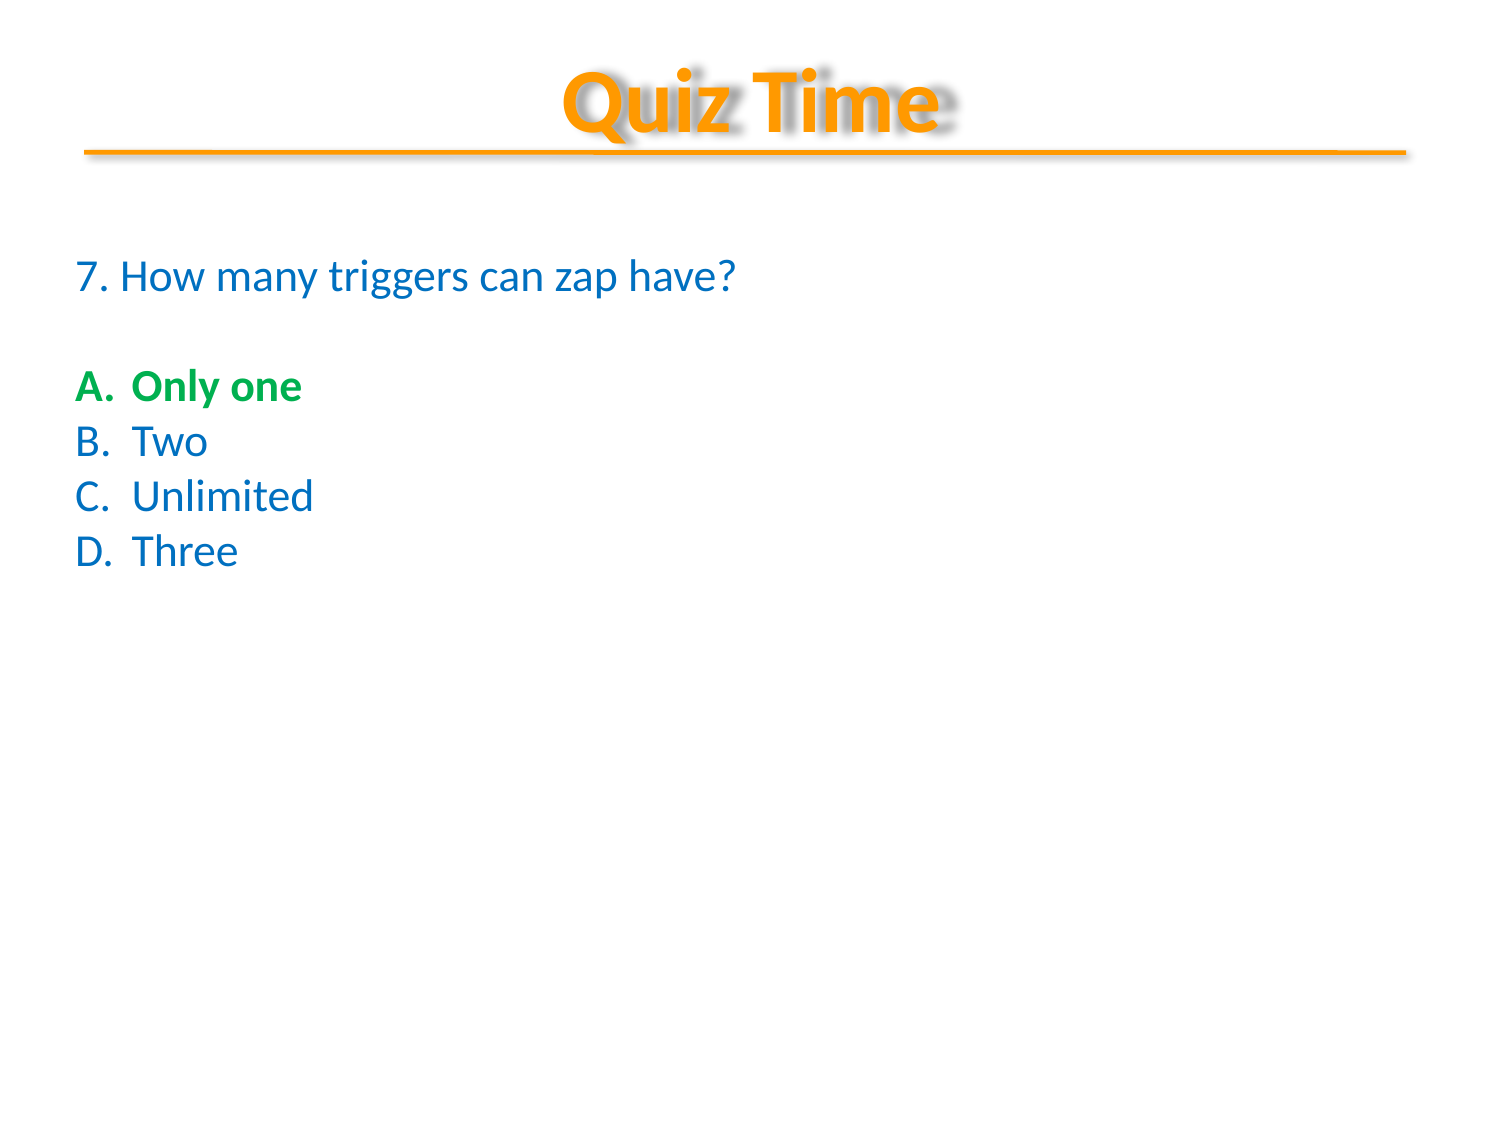

# Quiz Time

7. How many triggers can zap have?

Only one
Two
Unlimited
Three